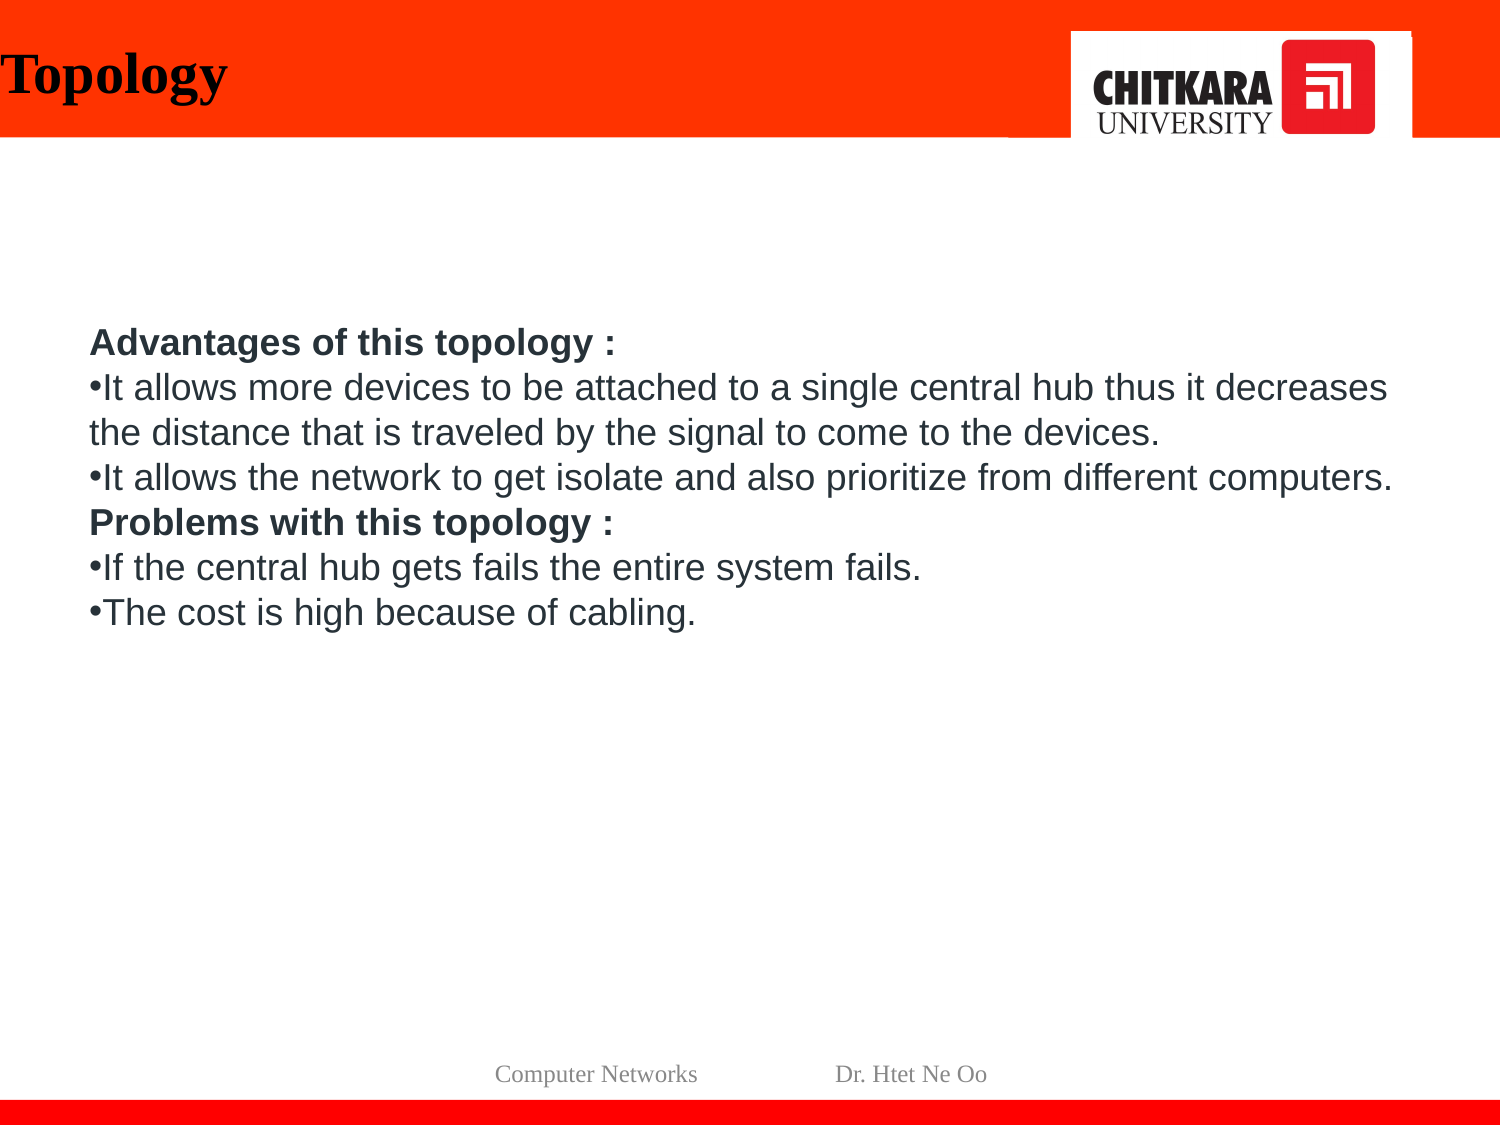

# Topology
Advantages of this topology :
It allows more devices to be attached to a single central hub thus it decreases the distance that is traveled by the signal to come to the devices.
It allows the network to get isolate and also prioritize from different computers.
Problems with this topology :
If the central hub gets fails the entire system fails.
The cost is high because of cabling.
Computer Networks                      Dr. Htet Ne Oo